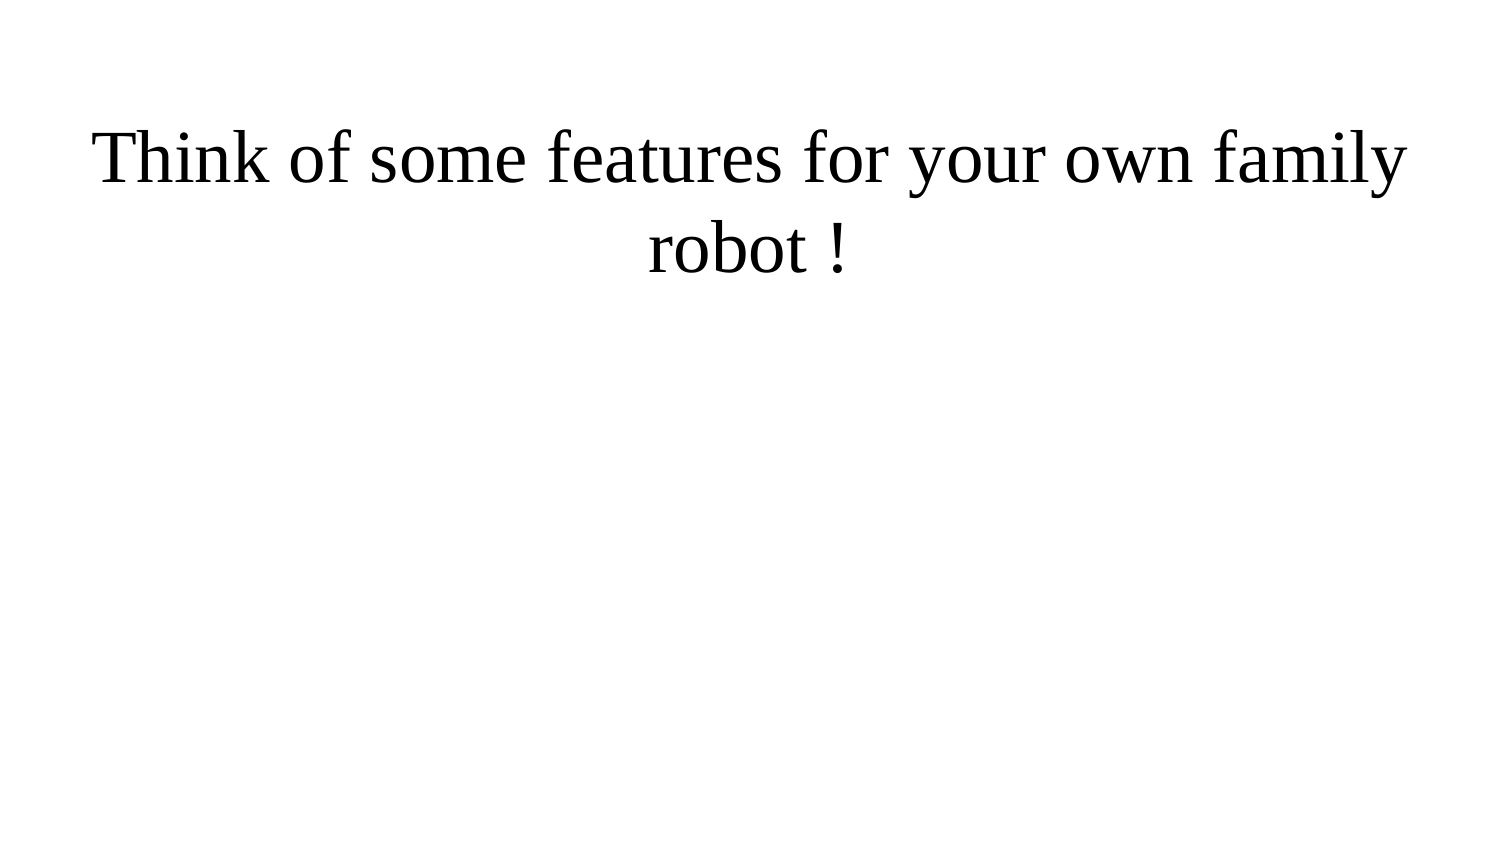

# Think of some features for your own family robot !